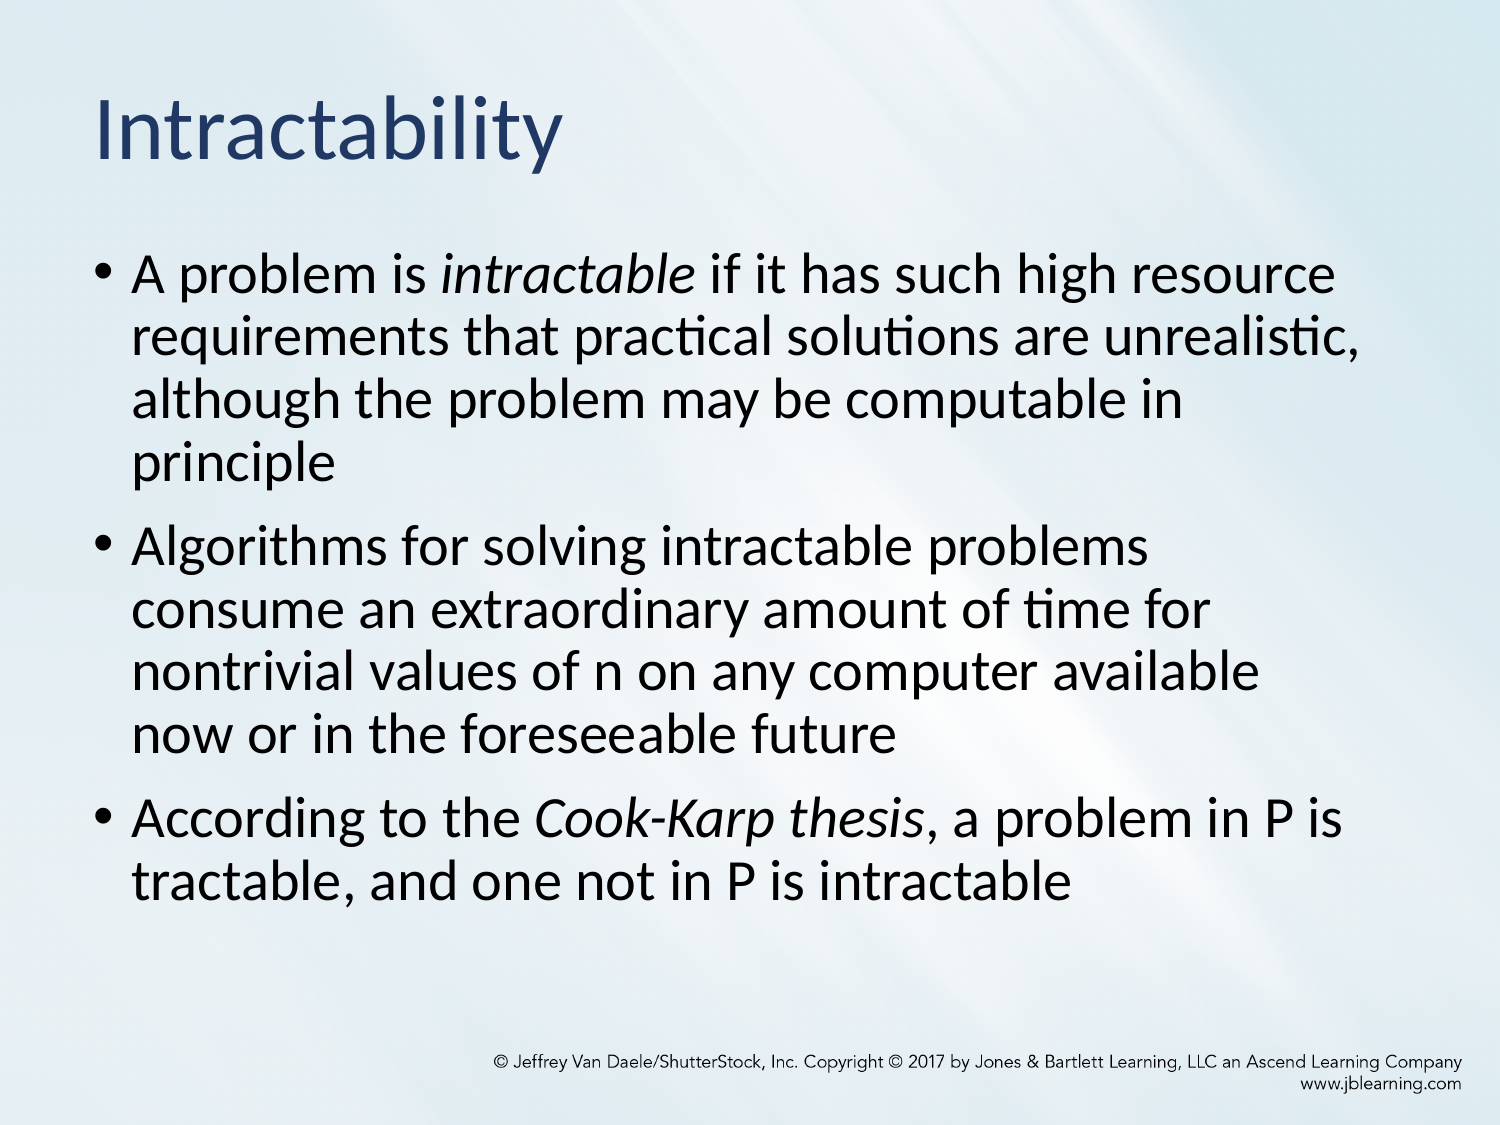

# Intractability
A problem is intractable if it has such high resource requirements that practical solutions are unrealistic, although the problem may be computable in principle
Algorithms for solving intractable problems consume an extraordinary amount of time for nontrivial values of n on any computer available now or in the foreseeable future
According to the Cook-Karp thesis, a problem in P is tractable, and one not in P is intractable